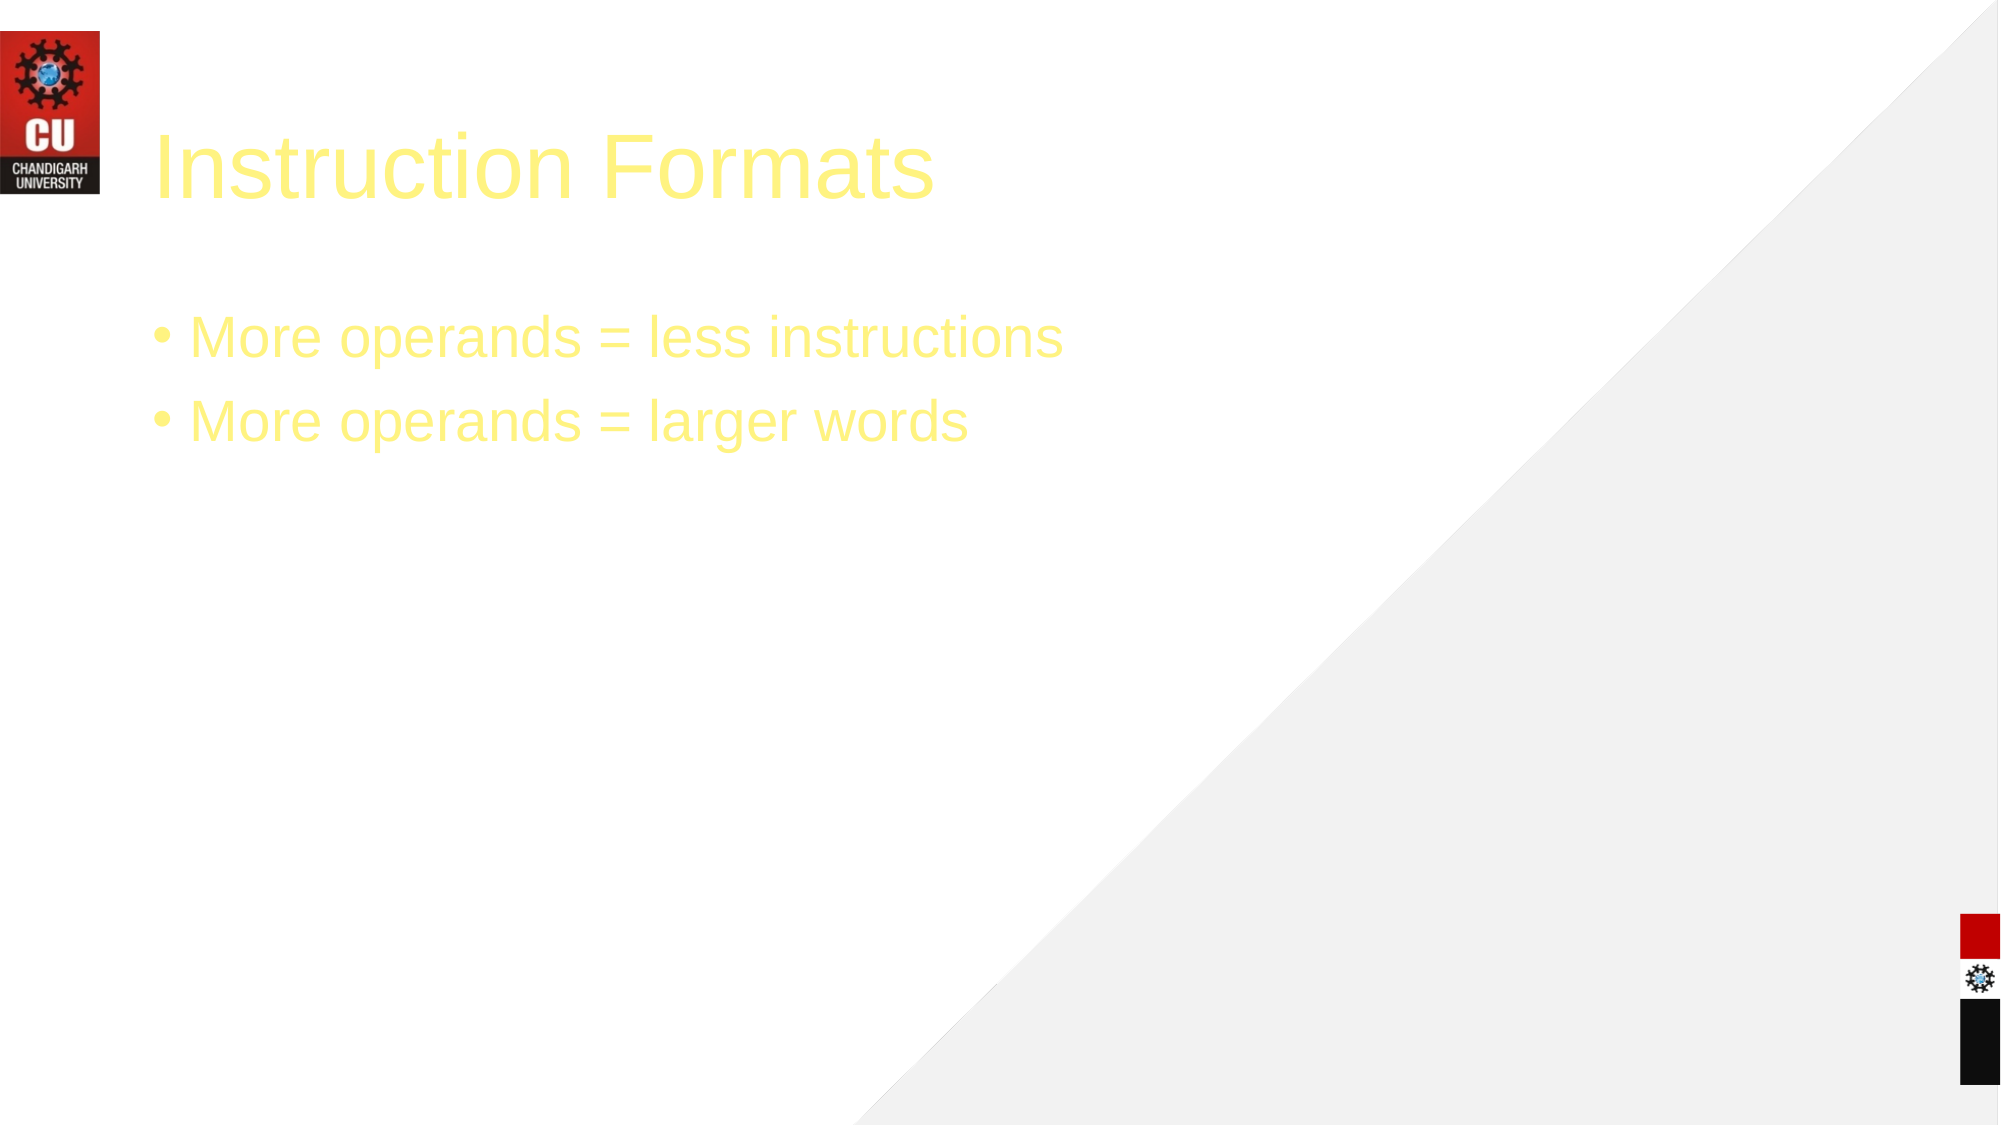

# Instruction Formats
More operands = less instructions
More operands = larger words